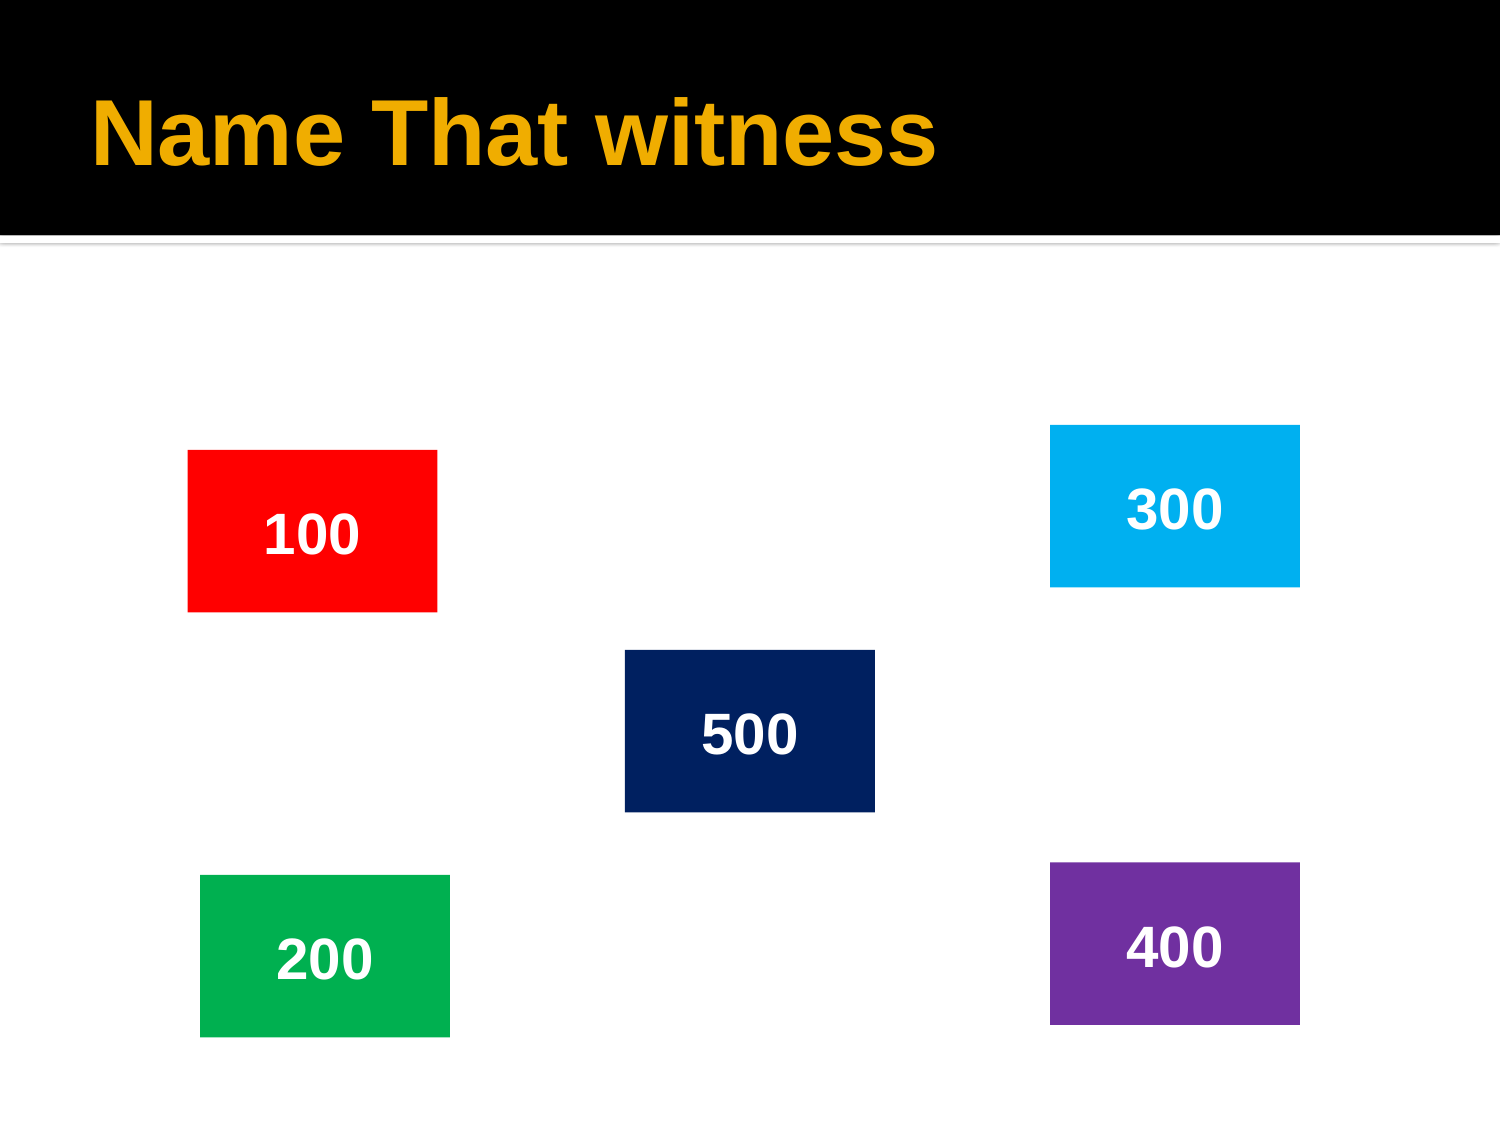

# Name That witness

300
100
500
400
200